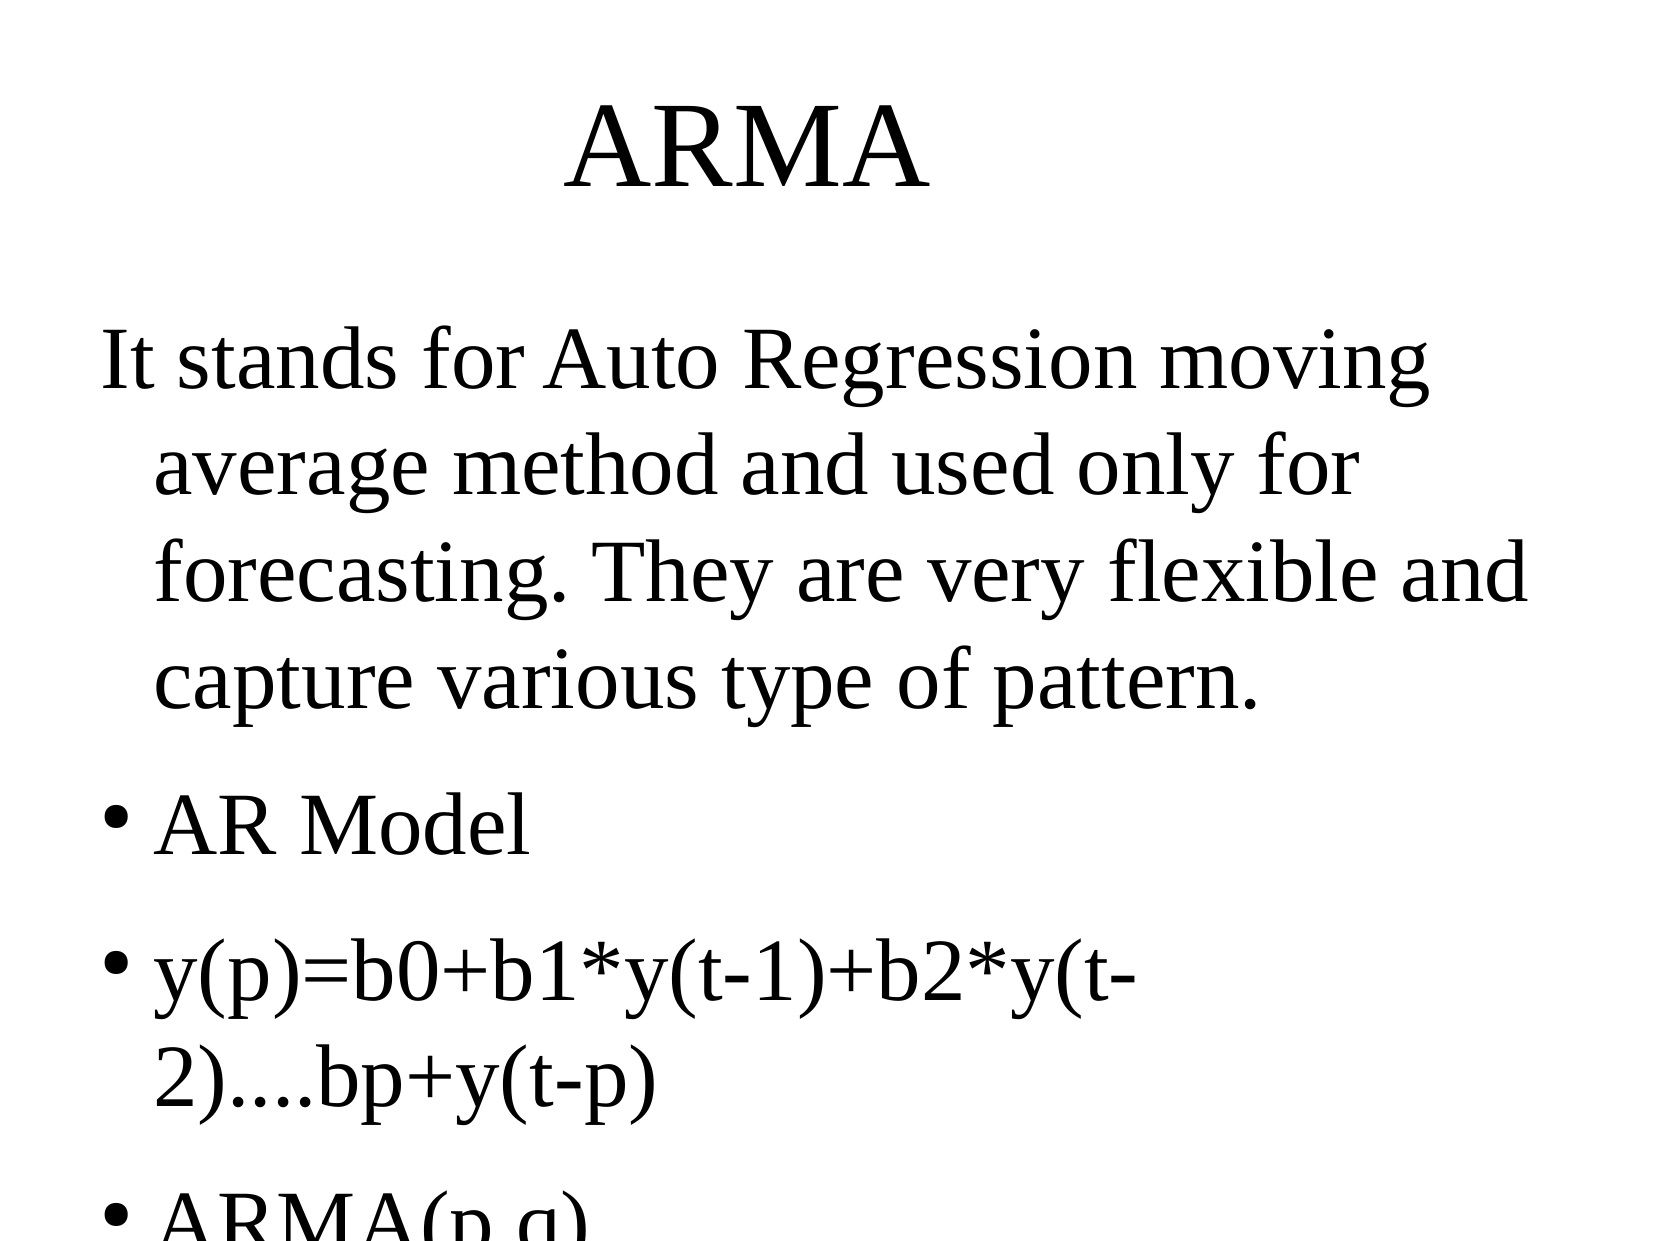

ARMA
It stands for Auto Regression moving average method and used only for forecasting. They are very flexible and capture various type of pattern.
AR Model
y(p)=b0+b1*y(t-1)+b2*y(t-2)....bp+y(t-p)
ARMA(p,q)
y(p)=b0+b1*y(t-1)+b2*y(t-2)....bp+y(t-p)+
e(t)+a1*e(t-1)+a2*e(t-2).....+aq*e(t-q)
It has two components, p for regression and q for forecast error also called moving average component.